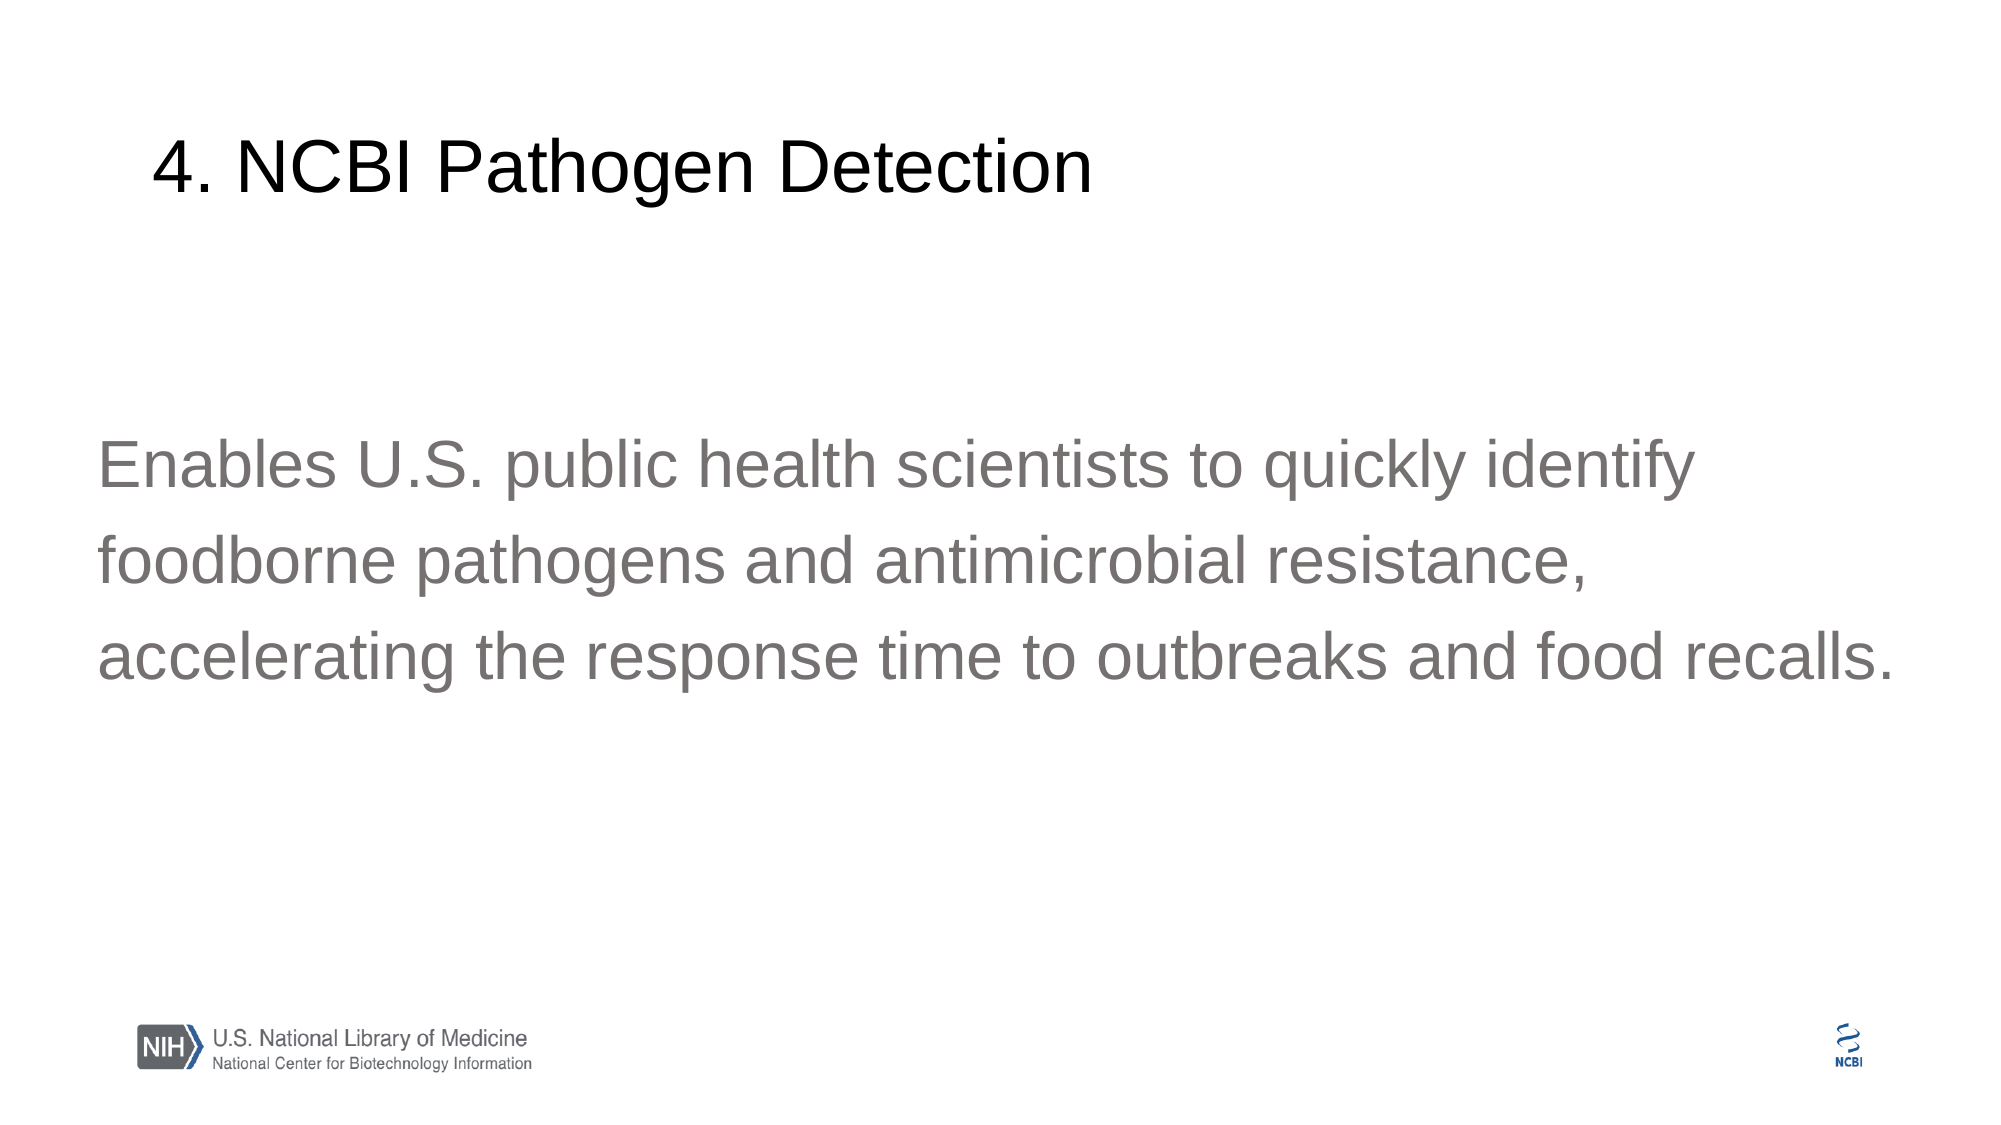

# 4. NCBI Pathogen Detection
Enables U.S. public health scientists to quickly identify foodborne pathogens and antimicrobial resistance, accelerating the response time to outbreaks and food recalls.